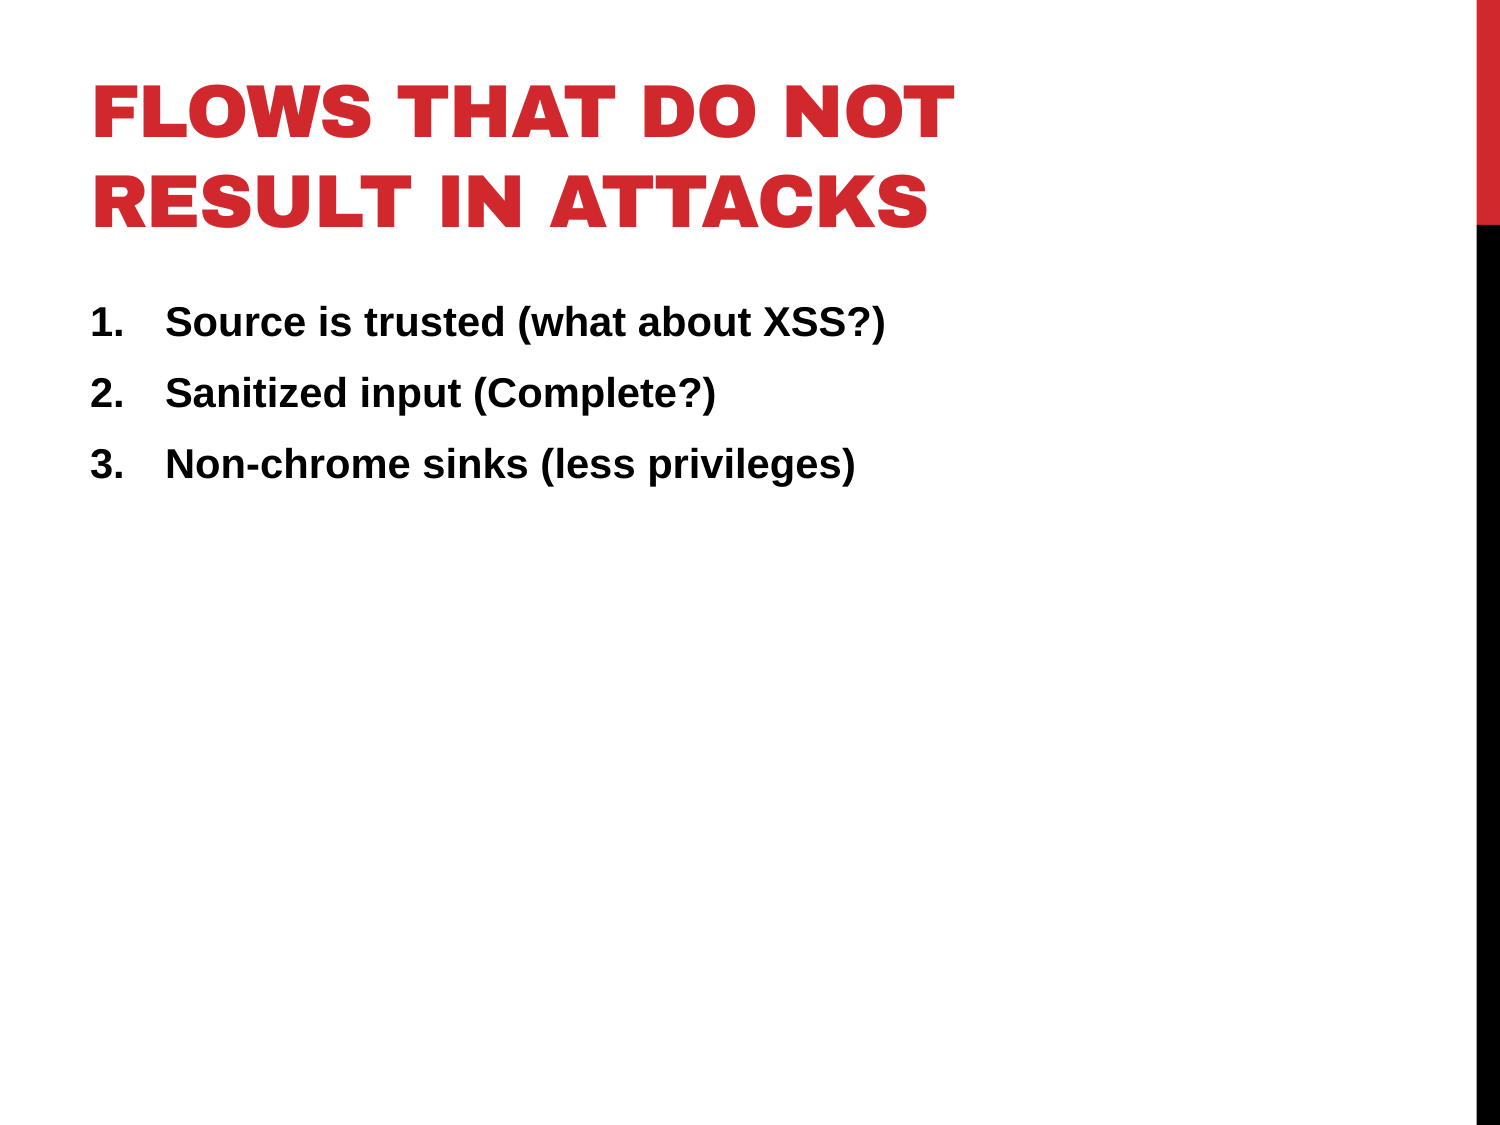

# Flows that do not result in attacks
Source is trusted (what about XSS?)
Sanitized input (Complete?)
Non-chrome sinks (less privileges)